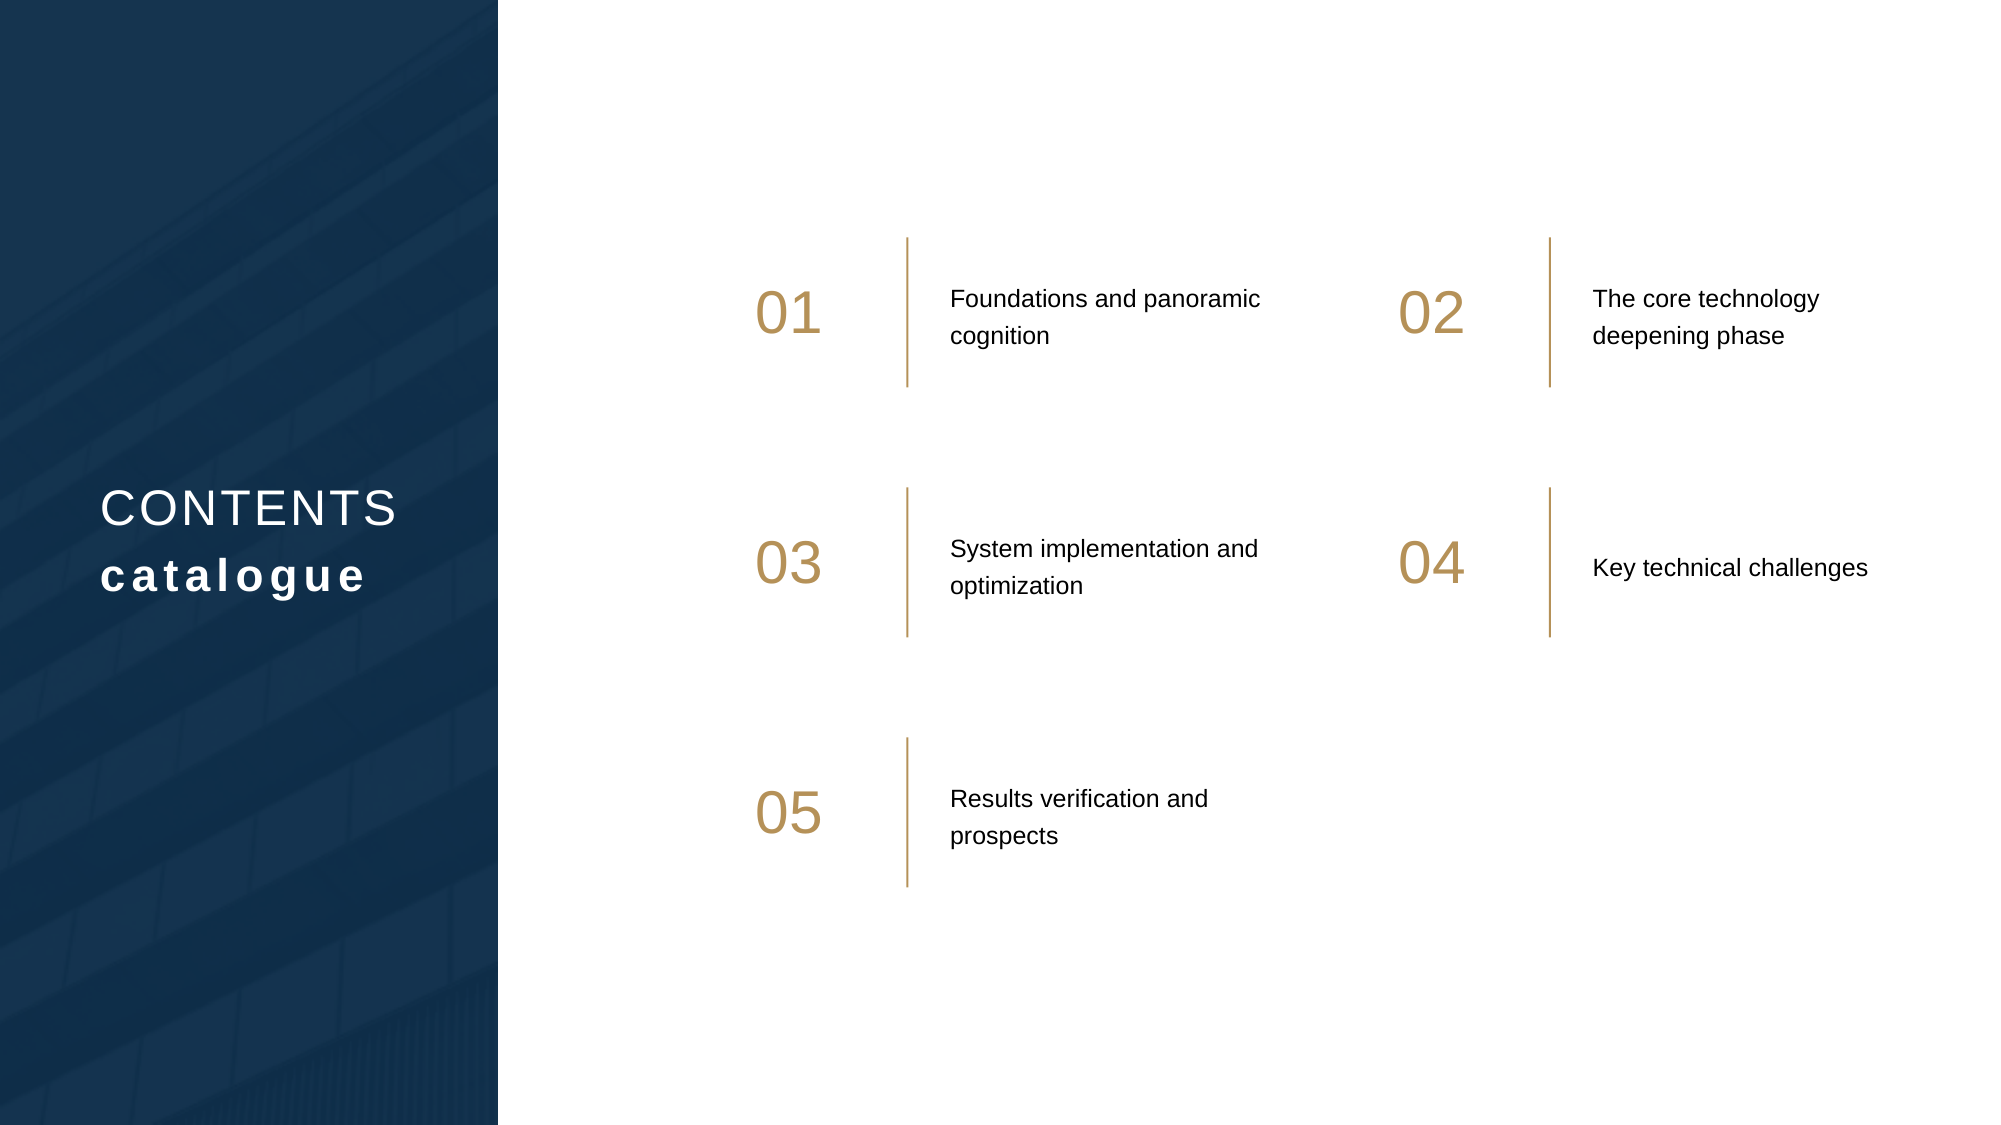

01
02

Foundations and panoramic cognition

The core technology deepening phase
03
04

System implementation and optimization

Key technical challenges
05

Results verification and prospects
CONTENTS
catalogue